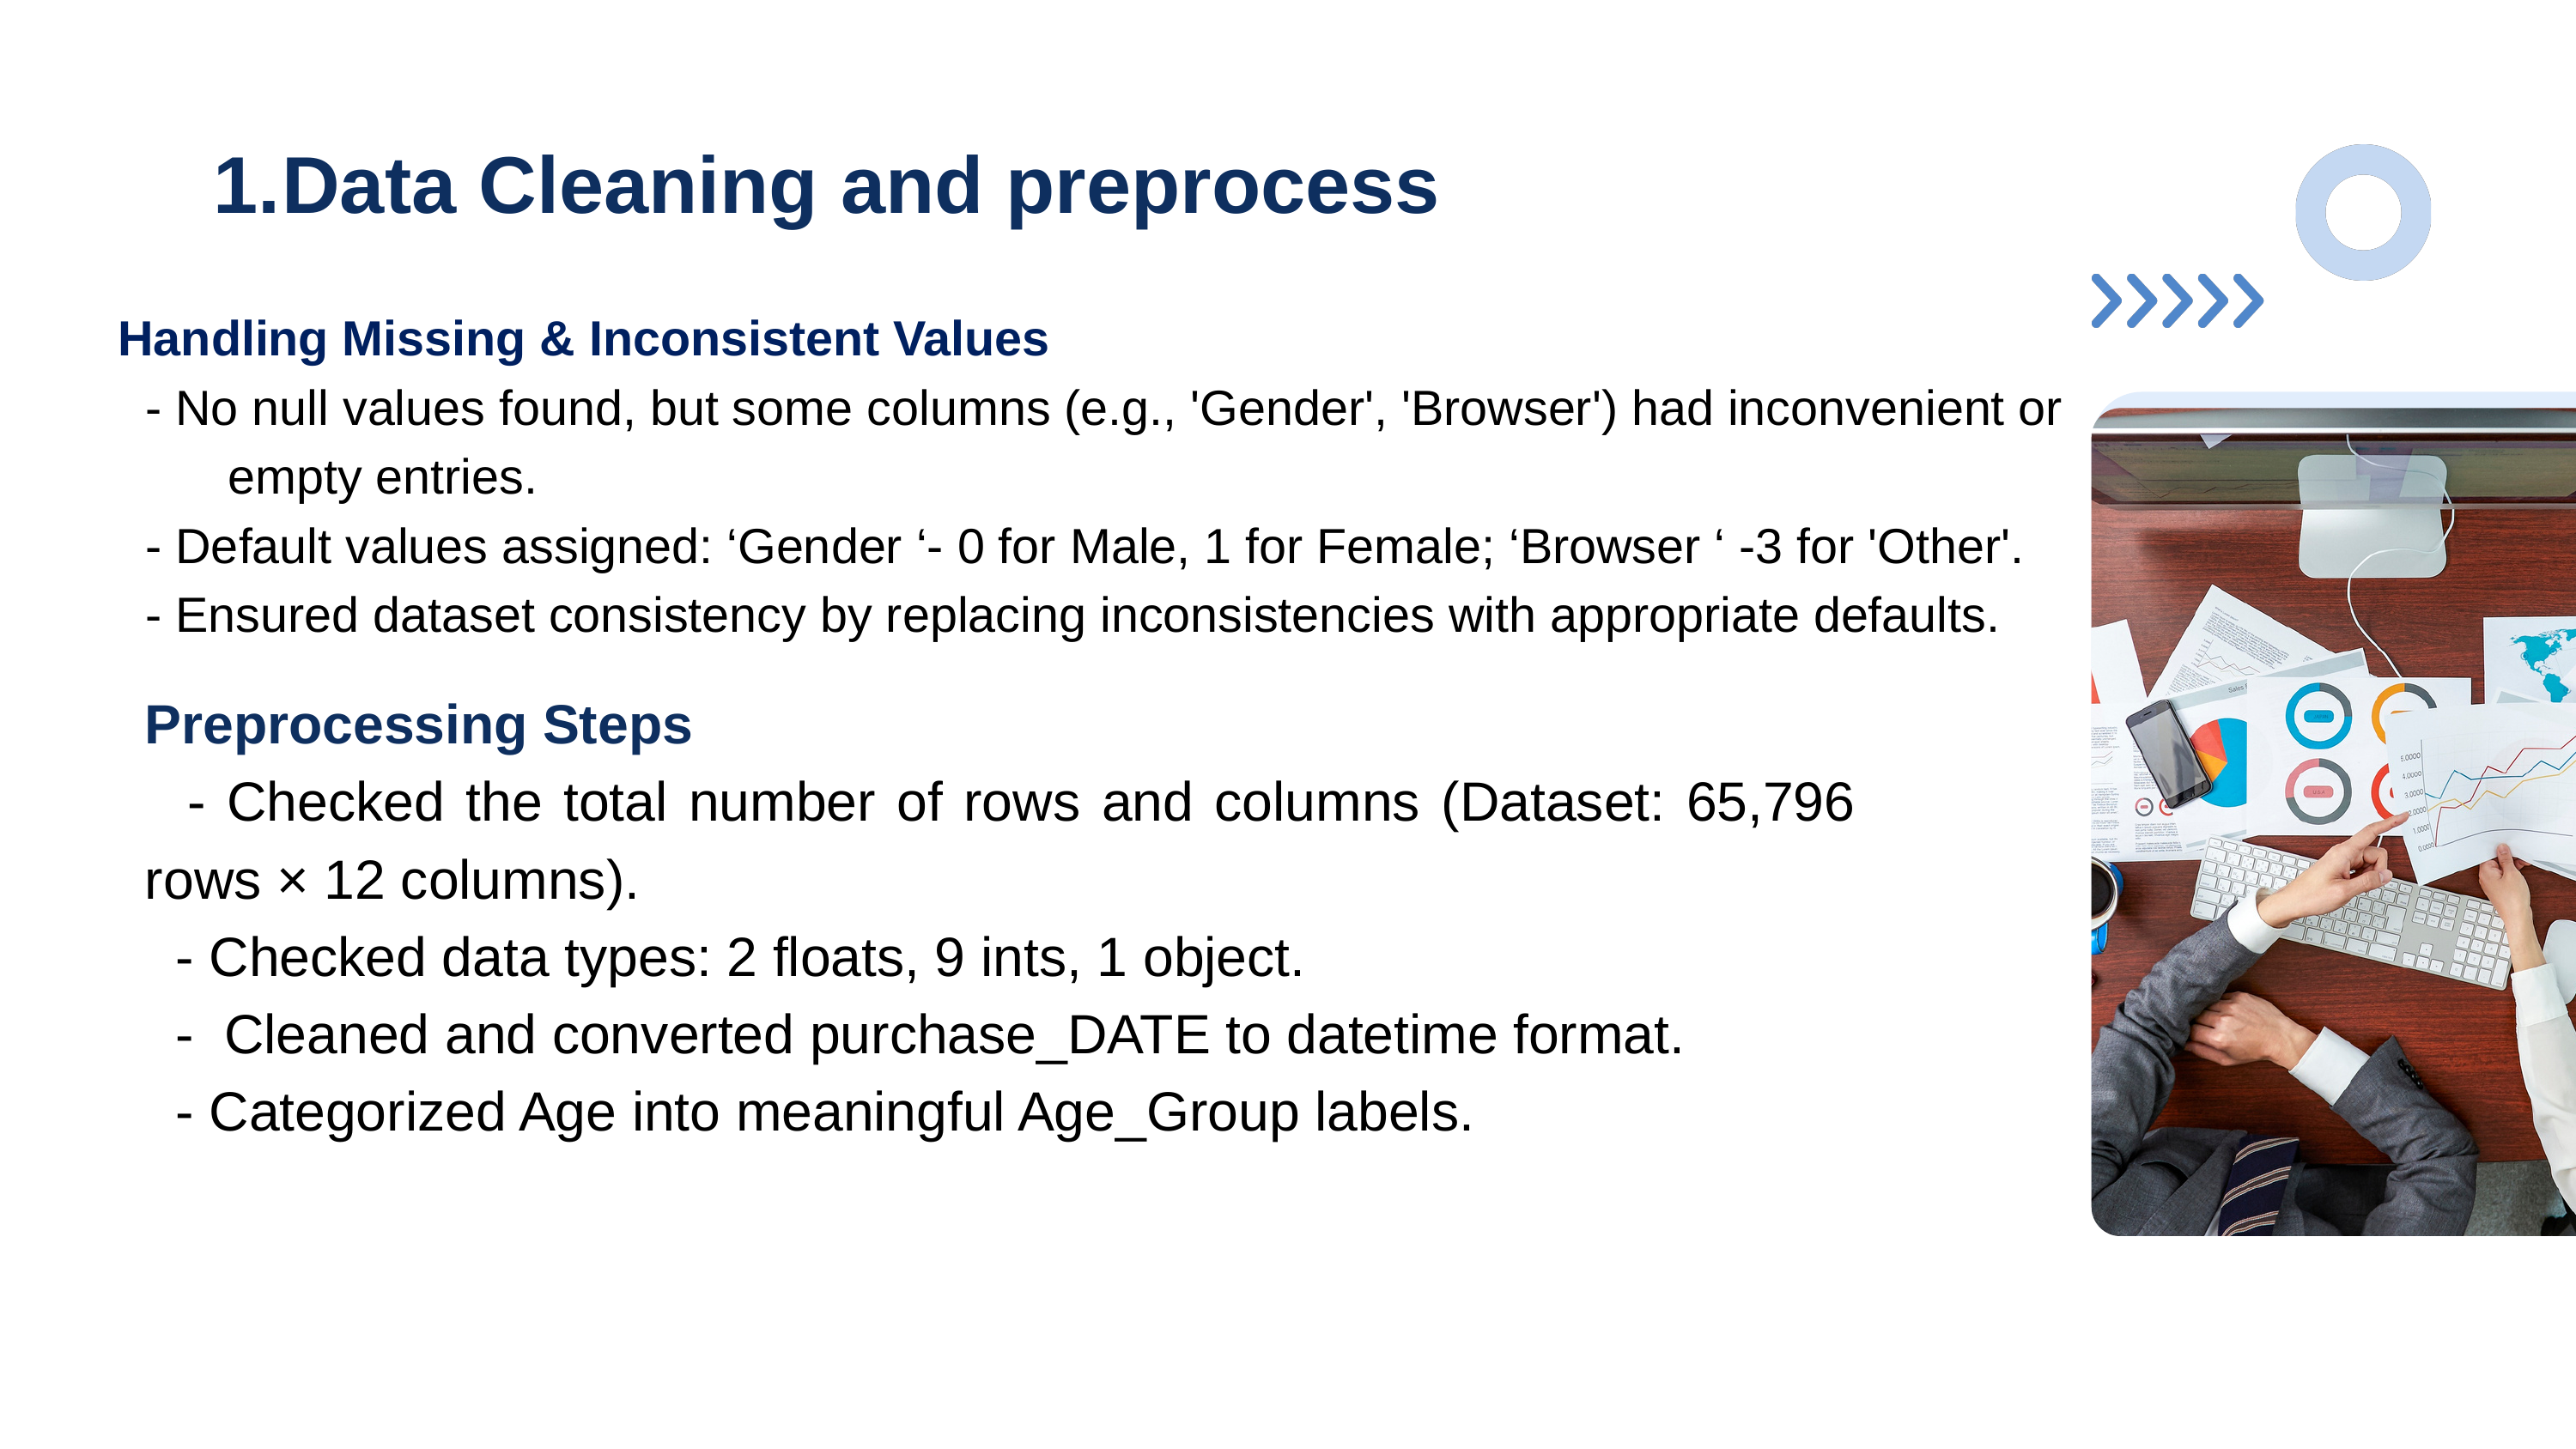

Data Cleaning and preprocess

Handling Missing & Inconsistent Values
  - No null values found, but some columns (e.g., 'Gender', 'Browser') had inconvenient or
        empty entries.
  - Default values assigned: ‘Gender ‘- 0 for Male, 1 for Female; ‘Browser ‘ -3 for 'Other'.
  - Ensured dataset consistency by replacing inconsistencies with appropriate defaults.

Preprocessing Steps
  - Checked the total number of rows and columns (Dataset: 65,796 rows × 12 columns).
  - Checked data types: 2 floats, 9 ints, 1 object.
  -  Cleaned and converted purchase_DATE to datetime format.
  - Categorized Age into meaningful Age_Group labels.